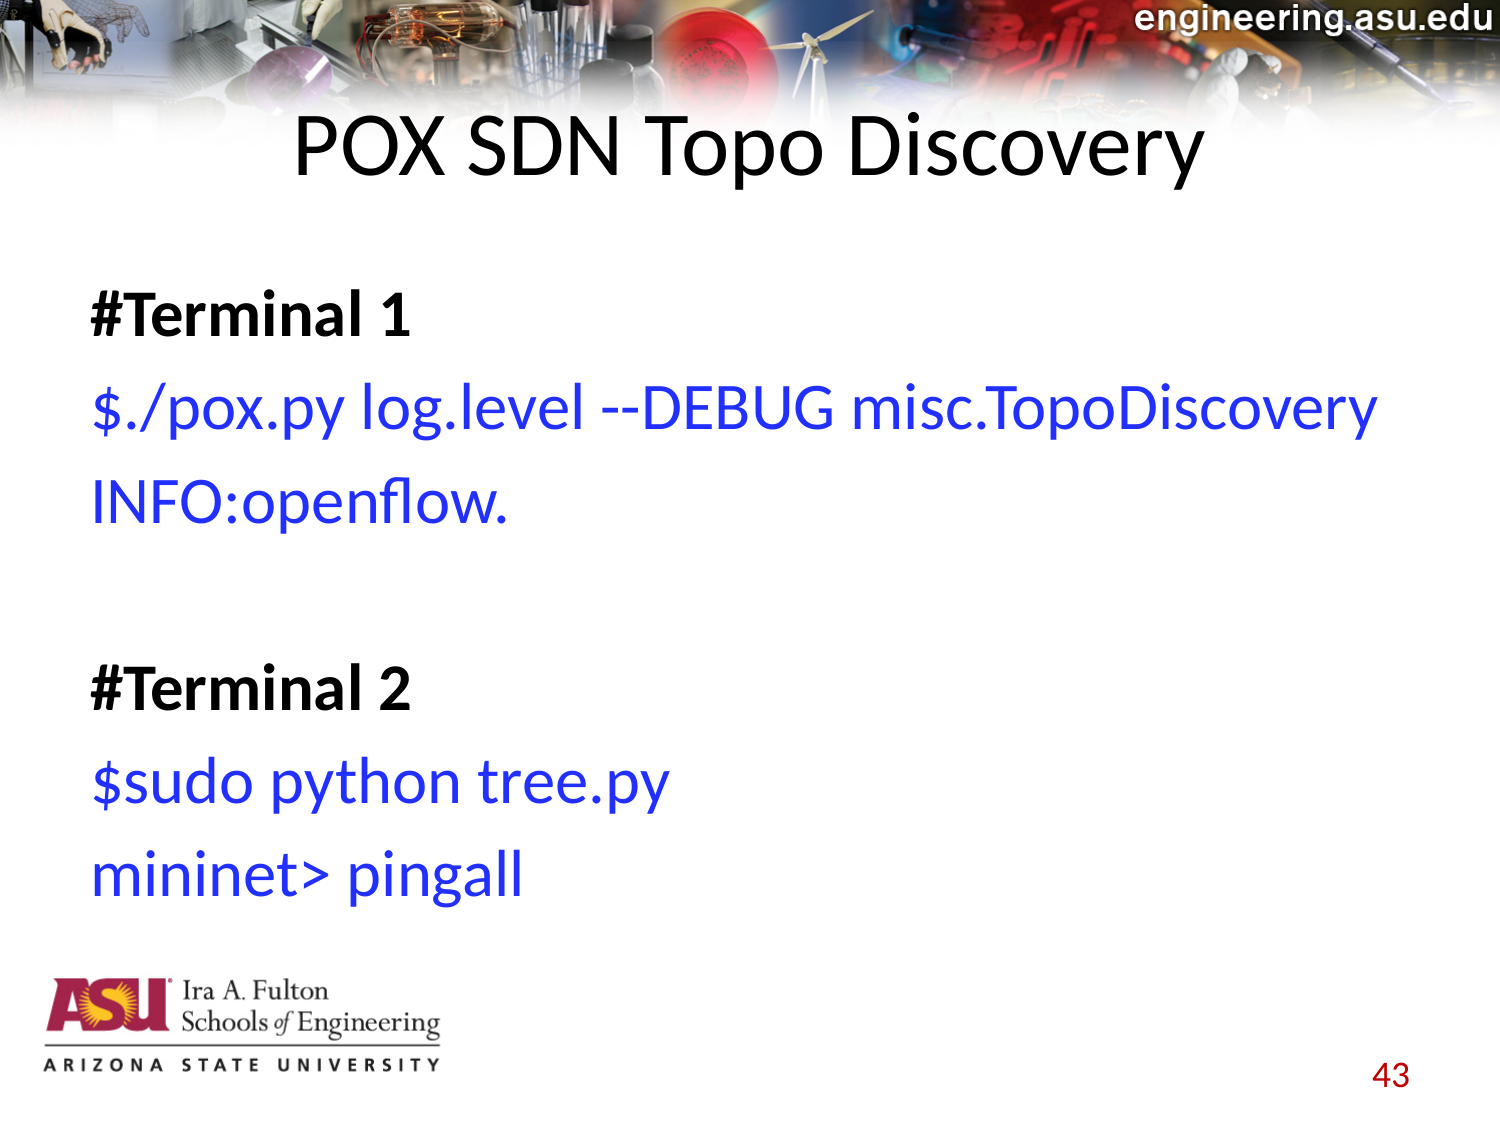

# POX SDN Topo Discovery
#Terminal 1
$./pox.py log.level --DEBUG misc.TopoDiscovery
INFO:openflow.

#Terminal 2
$sudo python tree.py
mininet> pingall
43